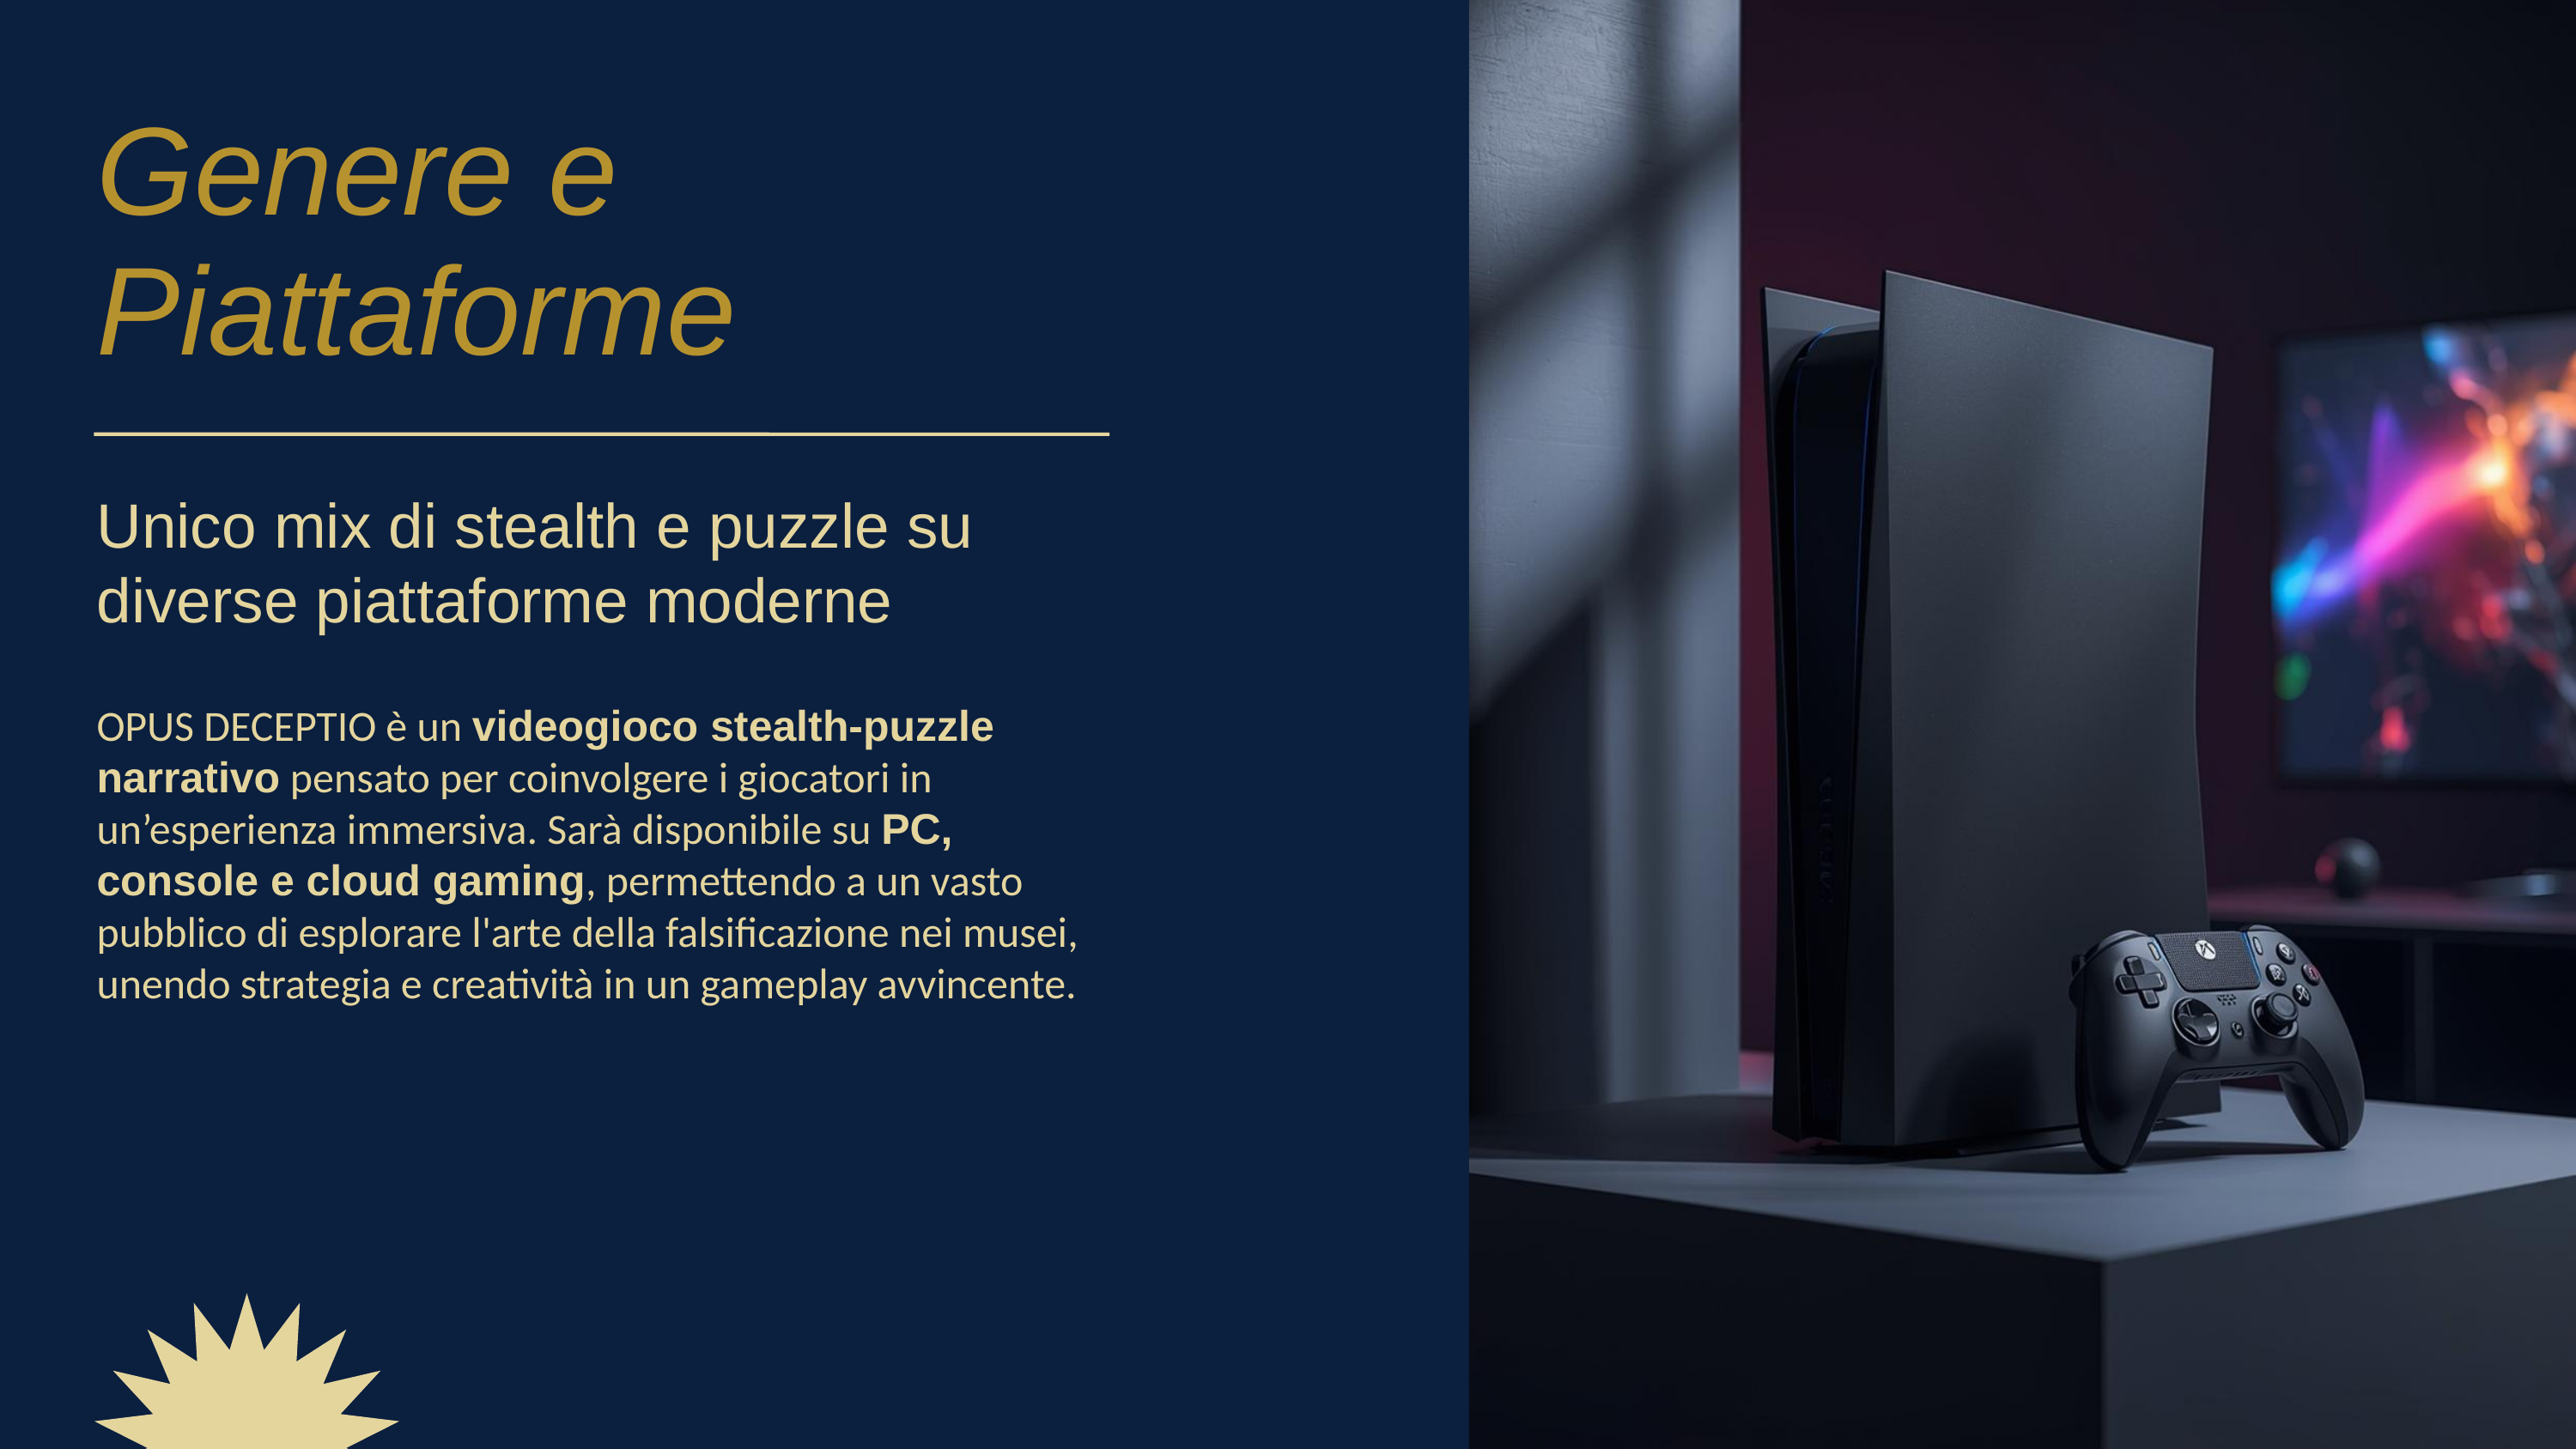

Genere e Piattaforme

Unico mix di stealth e puzzle su diverse piattaforme moderne
OPUS DECEPTIO è un videogioco stealth-puzzle narrativo pensato per coinvolgere i giocatori in un’esperienza immersiva. Sarà disponibile su PC, console e cloud gaming, permettendo a un vasto pubblico di esplorare l'arte della falsificazione nei musei, unendo strategia e creatività in un gameplay avvincente.